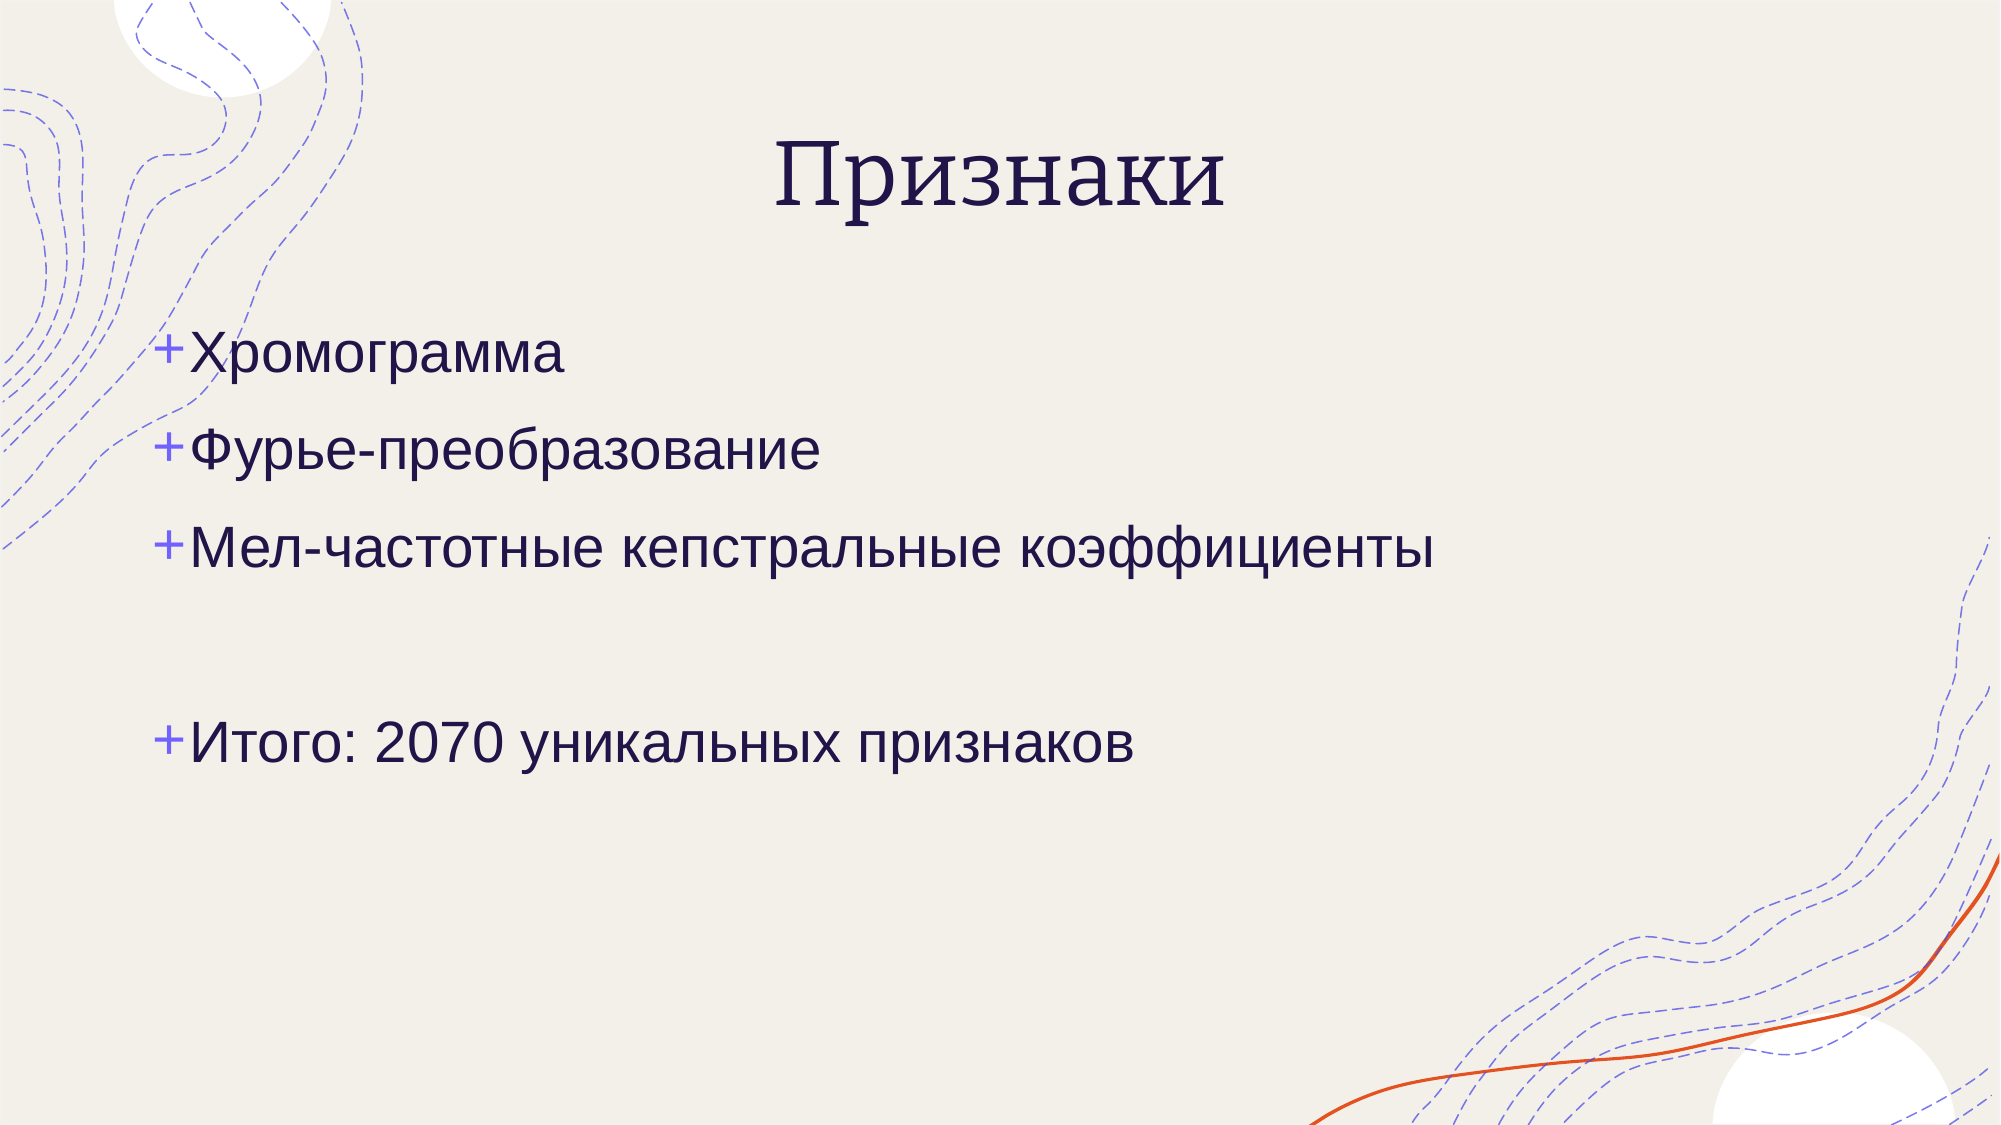

# Признаки
Хромограмма
Фурье-преобразование
Мел-частотные кепстральные коэффициенты

Итого: 2070 уникальных признаков